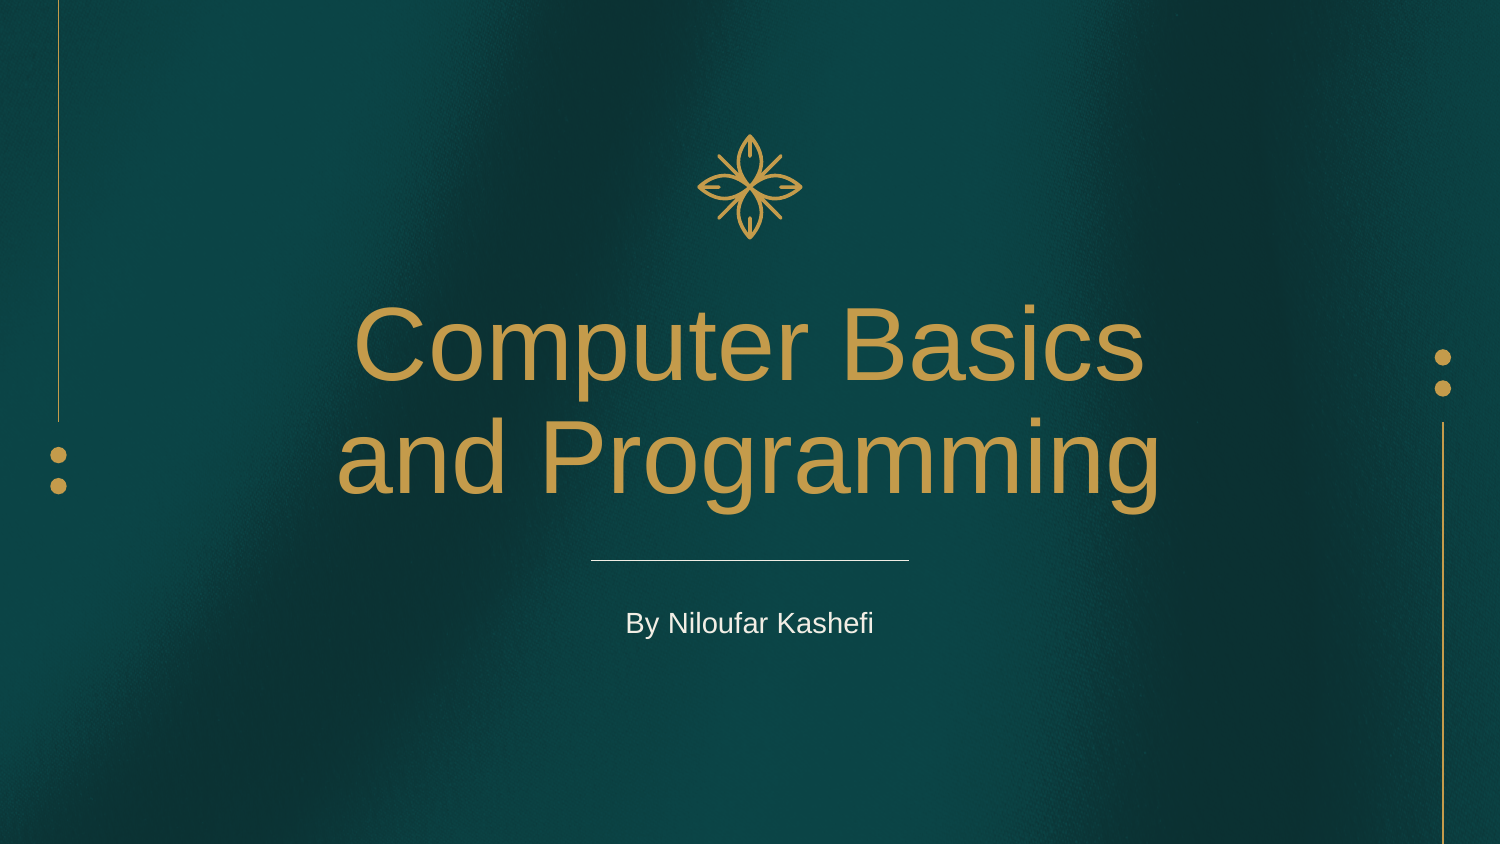

# Computer Basics and Programming
By Niloufar Kashefi